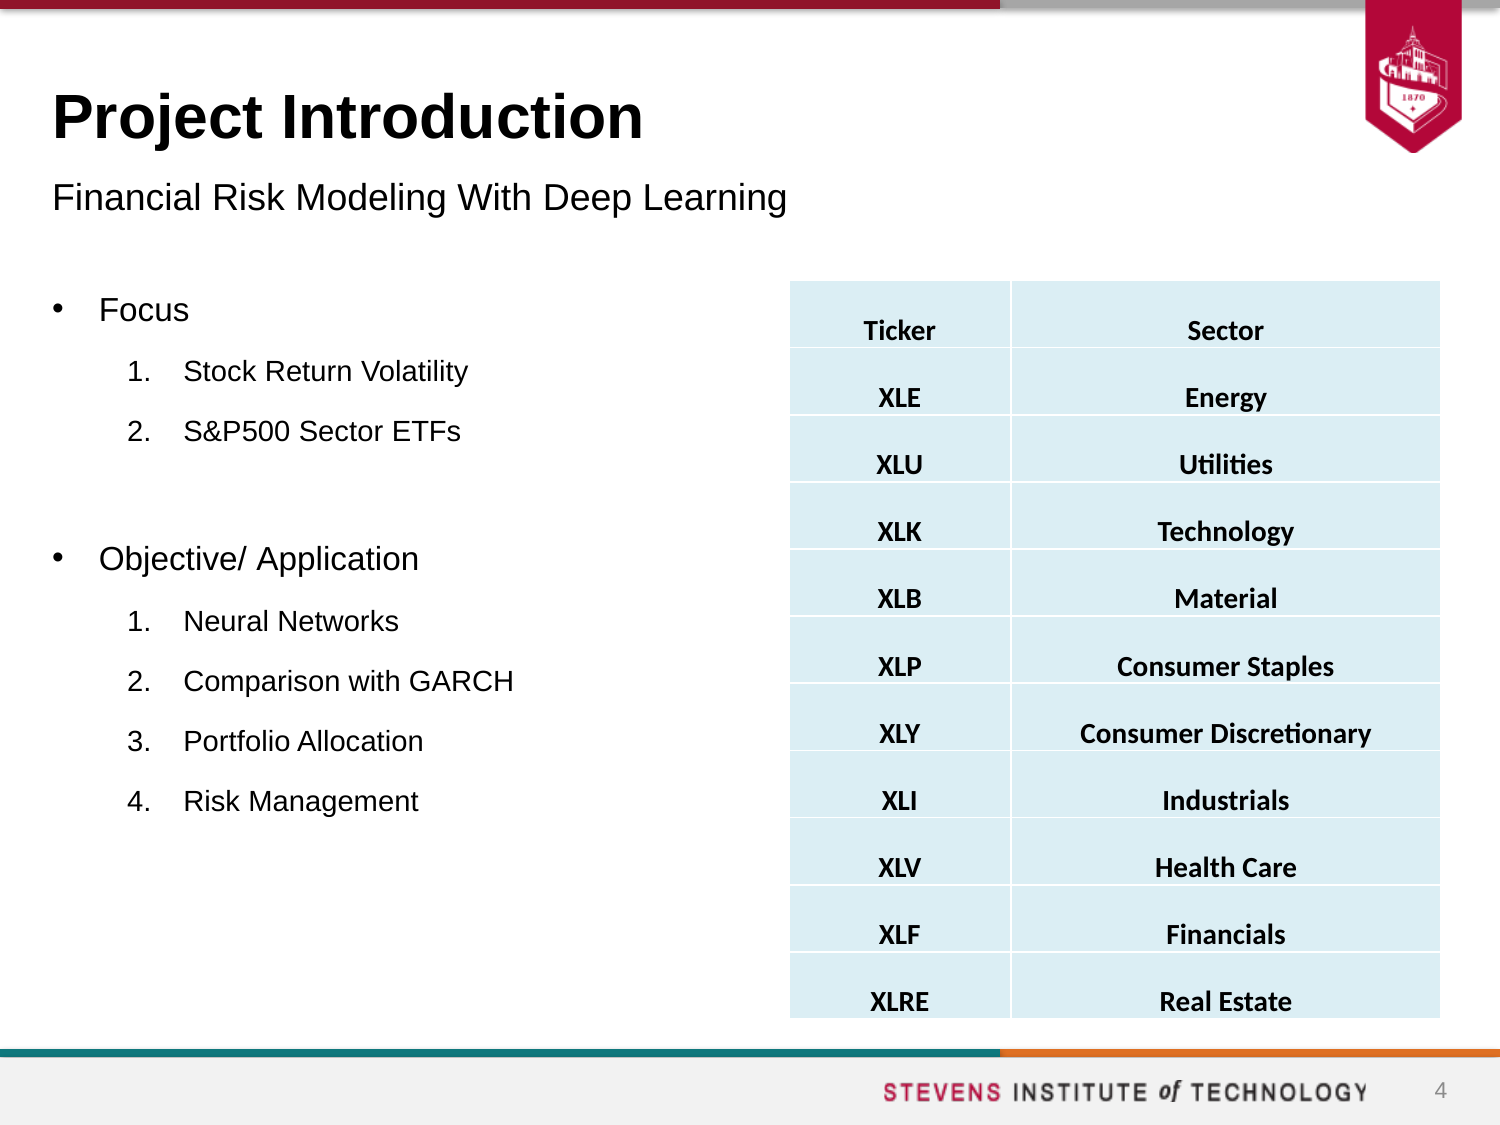

# Project Introduction
Financial Risk Modeling With Deep Learning
Focus
Stock Return Volatility
S&P500 Sector ETFs

Objective/ Application
Neural Networks
Comparison with GARCH
Portfolio Allocation
Risk Management
| Ticker | Sector |
| --- | --- |
| XLE | Energy |
| XLU | Utilities |
| XLK | Technology |
| XLB | Material |
| XLP | Consumer Staples |
| XLY | Consumer Discretionary |
| XLI | Industrials |
| XLV | Health Care |
| XLF | Financials |
| XLRE | Real Estate |
4